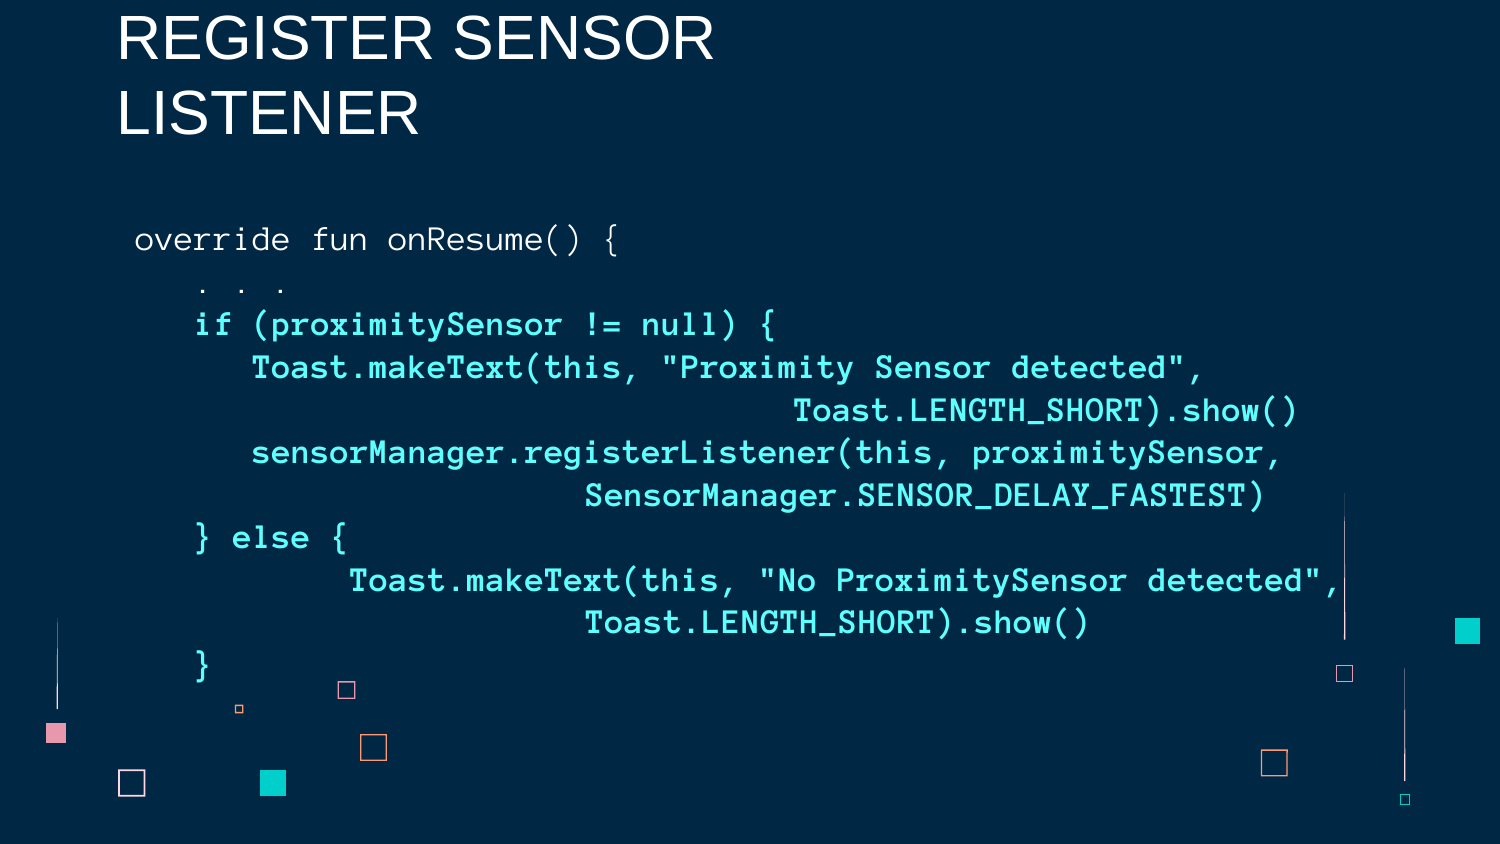

# REGISTER SENSOR LISTENER
 override fun onResume() {
    . . .
    if (proximitySensor != null) {
       Toast.makeText(this, "Proximity Sensor detected",					    Toast.LENGTH_SHORT).show()
       sensorManager.registerListener(this, proximitySensor,
			 SensorManager.SENSOR_DELAY_FASTEST)
    } else {
            Toast.makeText(this, "No ProximitySensor detected",
			 Toast.LENGTH_SHORT).show()
    }